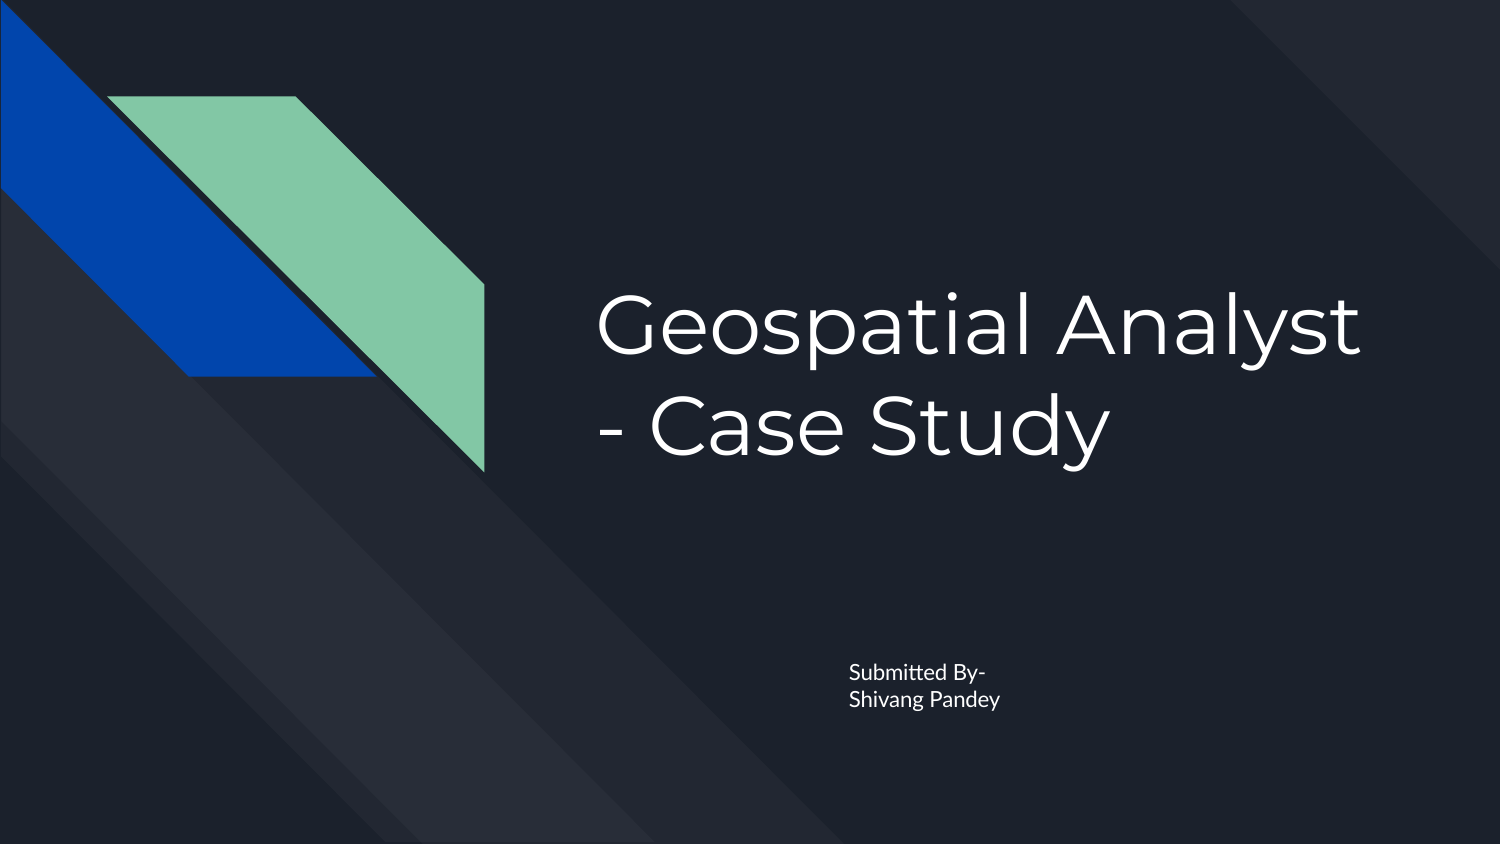

# Geospatial Analyst - Case Study
Submitted By-
Shivang Pandey